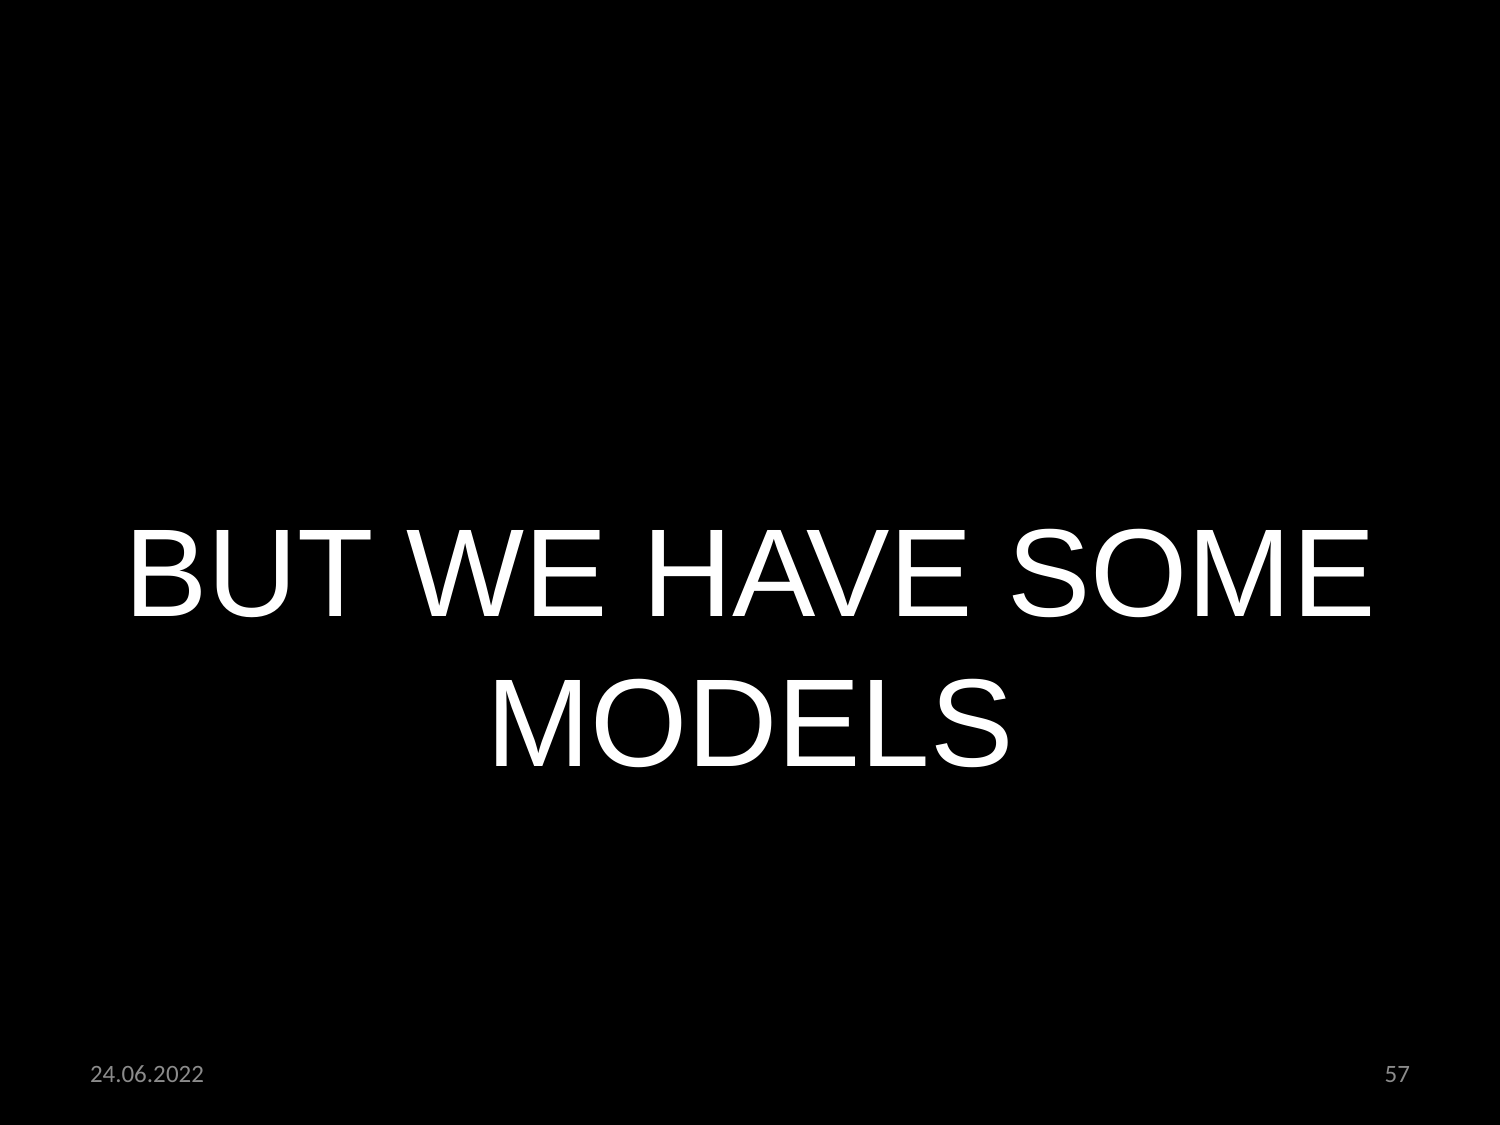

BUT WE HAVE SOME MODELS
24.06.2022
57